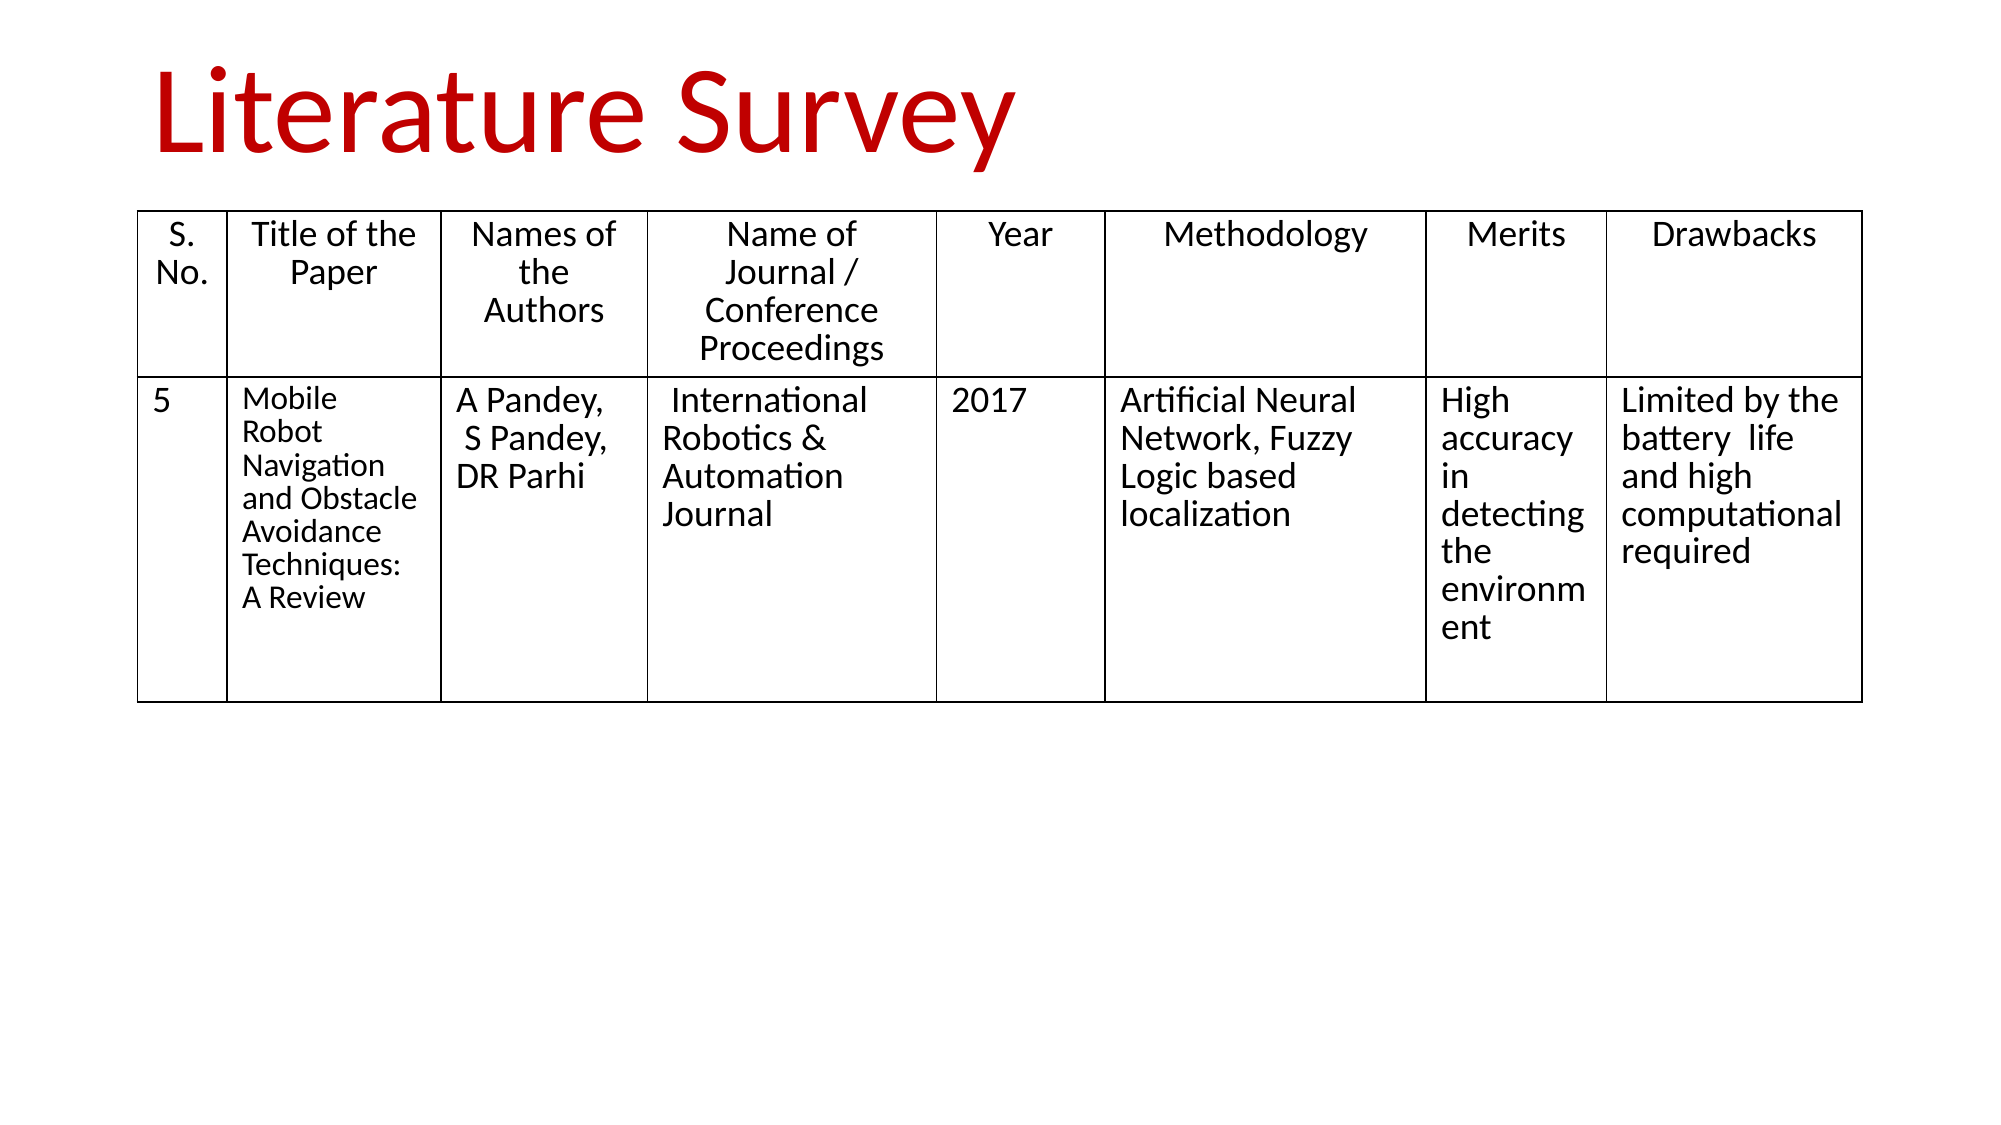

# Literature Survey
| S. No. | Title of the Paper | Names of the Authors | Name of Journal / Conference Proceedings | Year | Methodology | Merits | Drawbacks |
| --- | --- | --- | --- | --- | --- | --- | --- |
| 5 | Mobile Robot Navigation and Obstacle Avoidance Techniques: A Review | A Pandey, S Pandey,  DR Parhi | International Robotics & Automation Journal | 2017 | Artificial Neural Network, Fuzzy Logic based localization | High accuracy in detecting the environment | Limited by the battery life and high computational required |